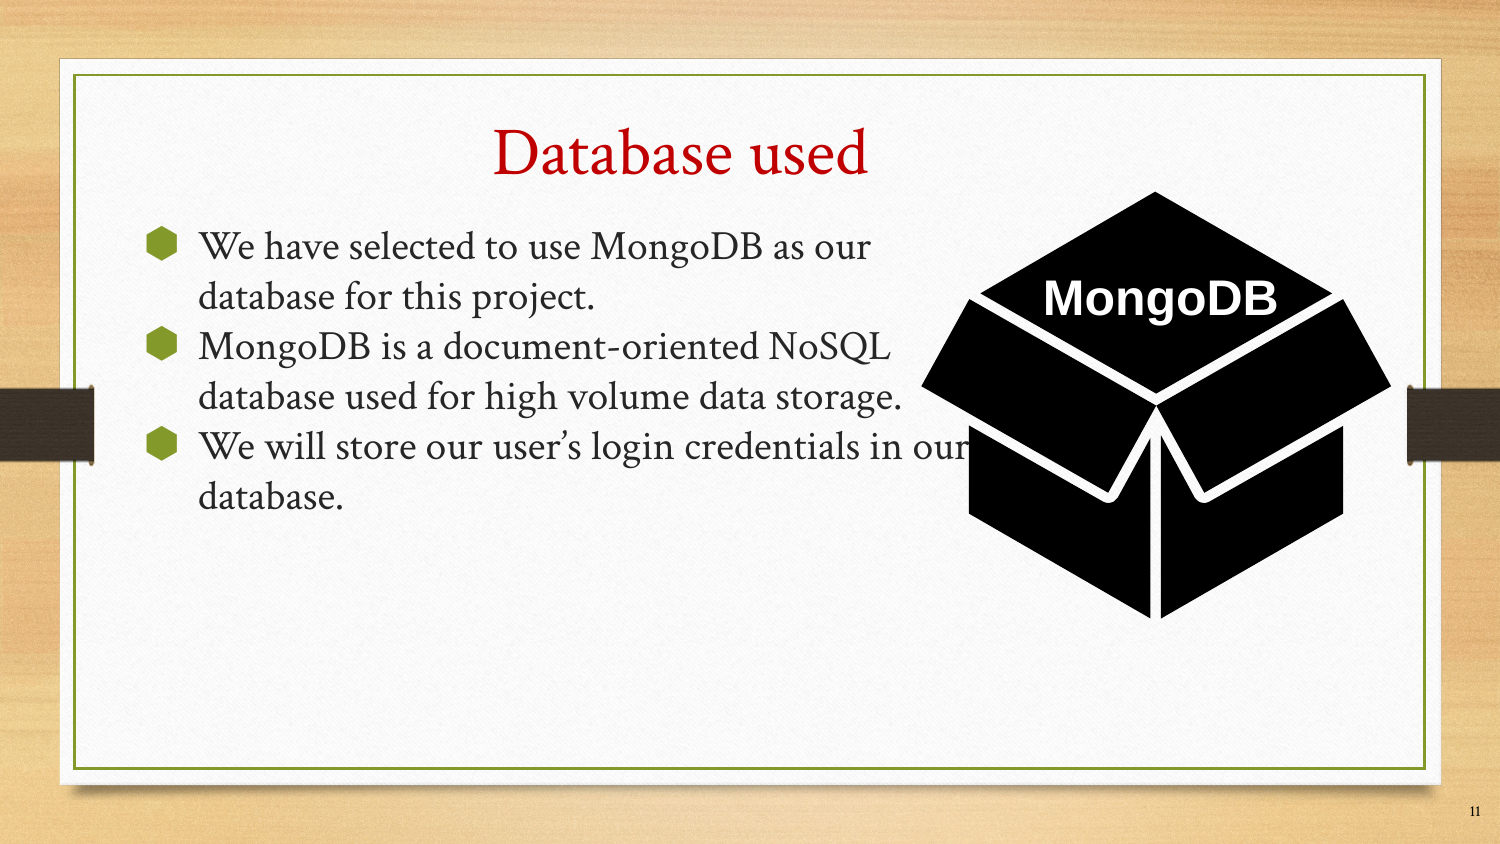

# Database used

We have selected to use MongoDB as our database for this project.
MongoDB is a document-oriented NoSQL database used for high volume data storage.
We will store our user’s login credentials in our database.
MongoDB
11